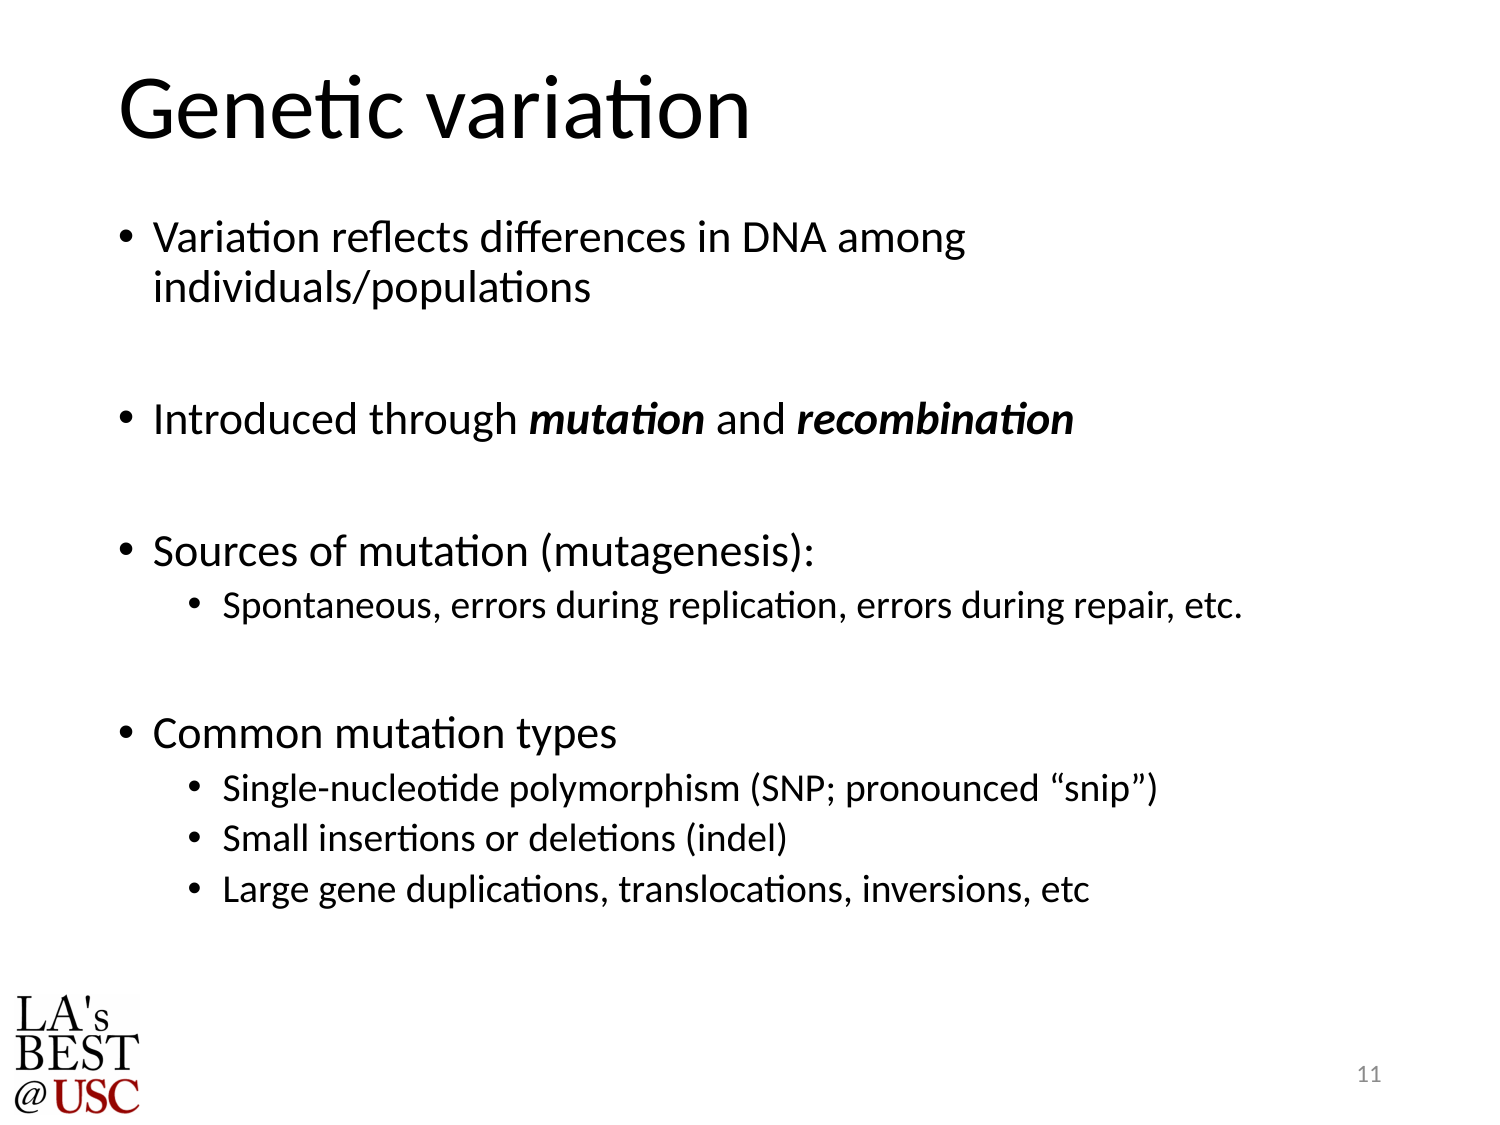

# Genetic variation
Variation reflects differences in DNA among individuals/populations

Introduced through mutation and recombination

Sources of mutation (mutagenesis):
Spontaneous, errors during replication, errors during repair, etc.

Common mutation types
Single-nucleotide polymorphism (SNP; pronounced “snip”)
Small insertions or deletions (indel)
Large gene duplications, translocations, inversions, etc

11